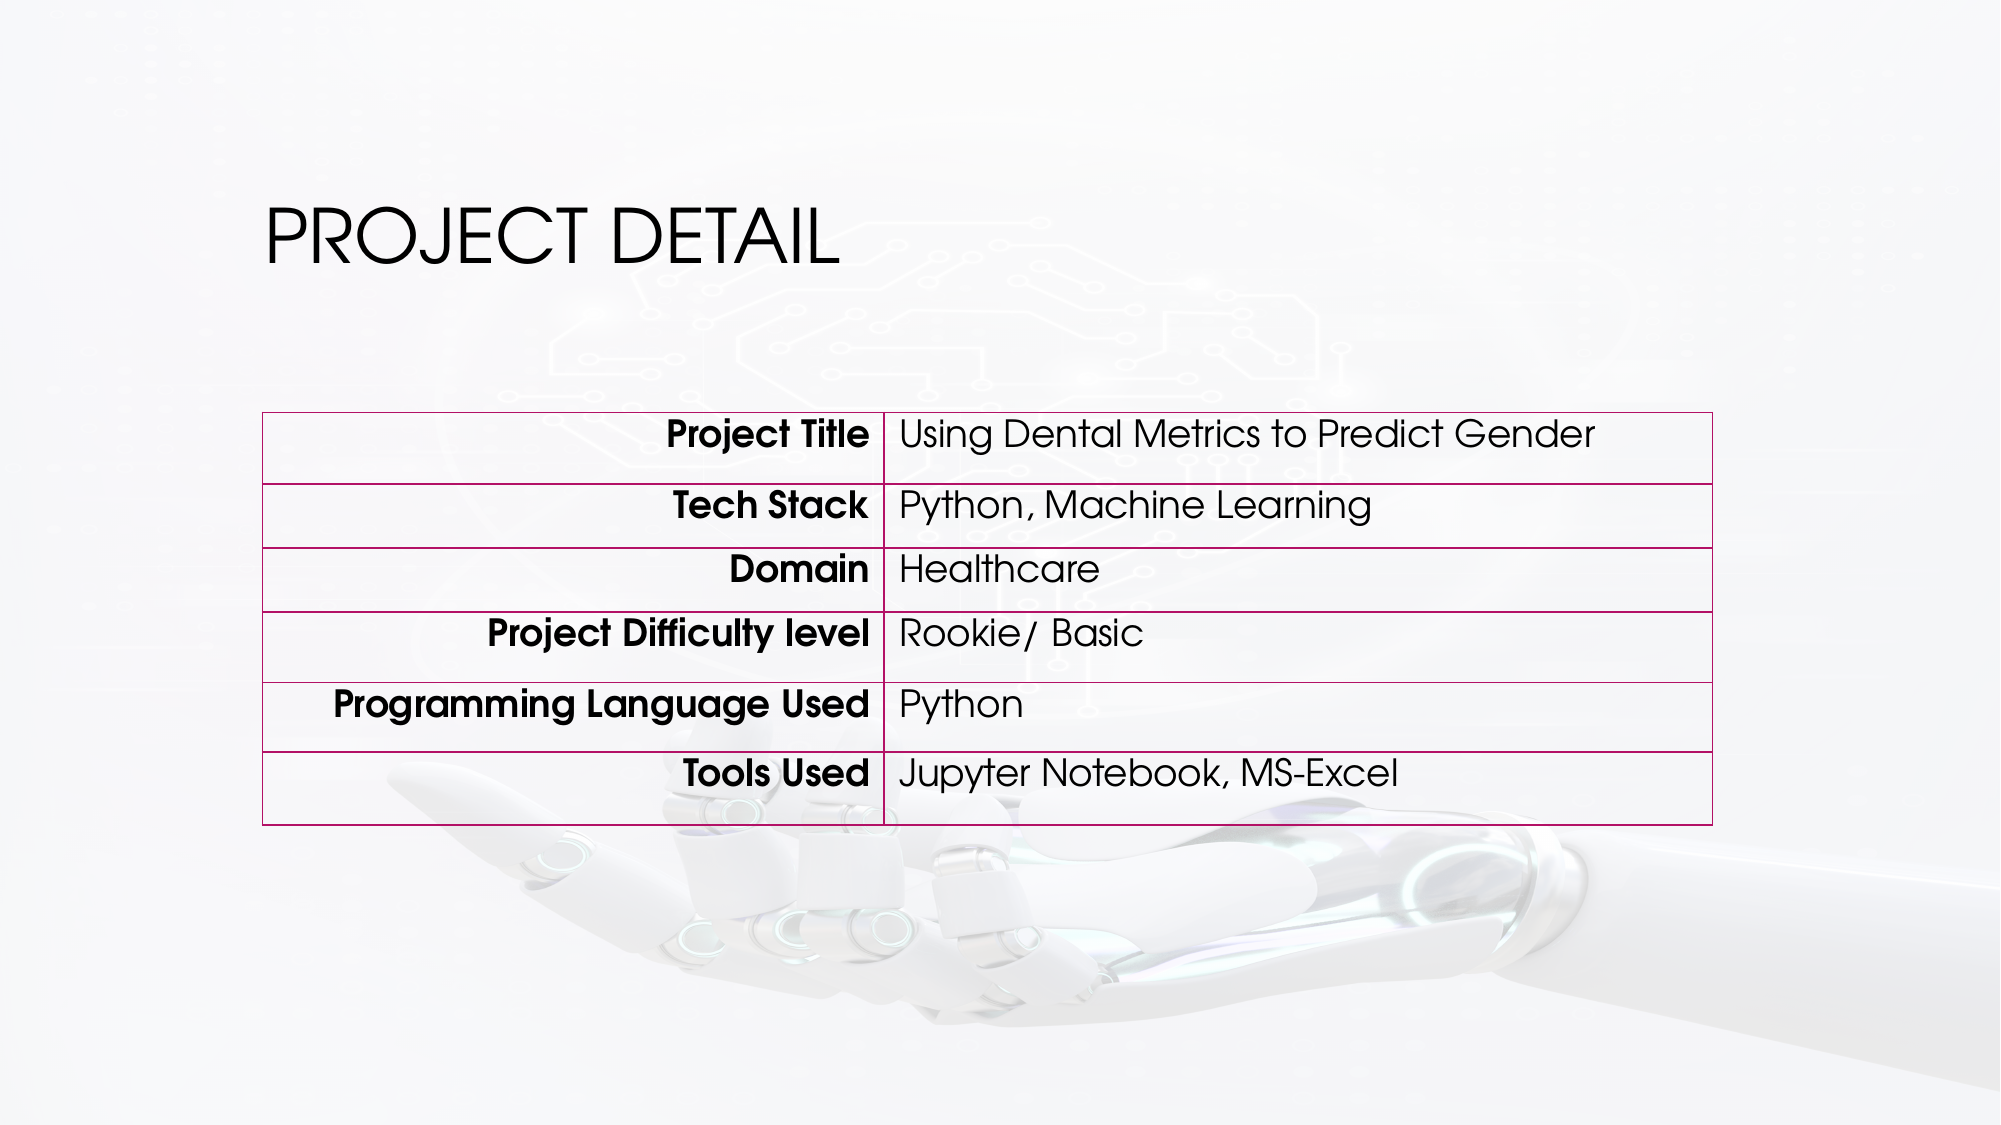

# PROJECT DETAIL
| Project Title | Using Dental Metrics to Predict Gender |
| --- | --- |
| Tech Stack | Python, Machine Learning |
| Domain | Healthcare |
| Project Difficulty level | Rookie/ Basic |
| Programming Language Used | Python |
| Tools Used | Jupyter Notebook, MS-Excel |